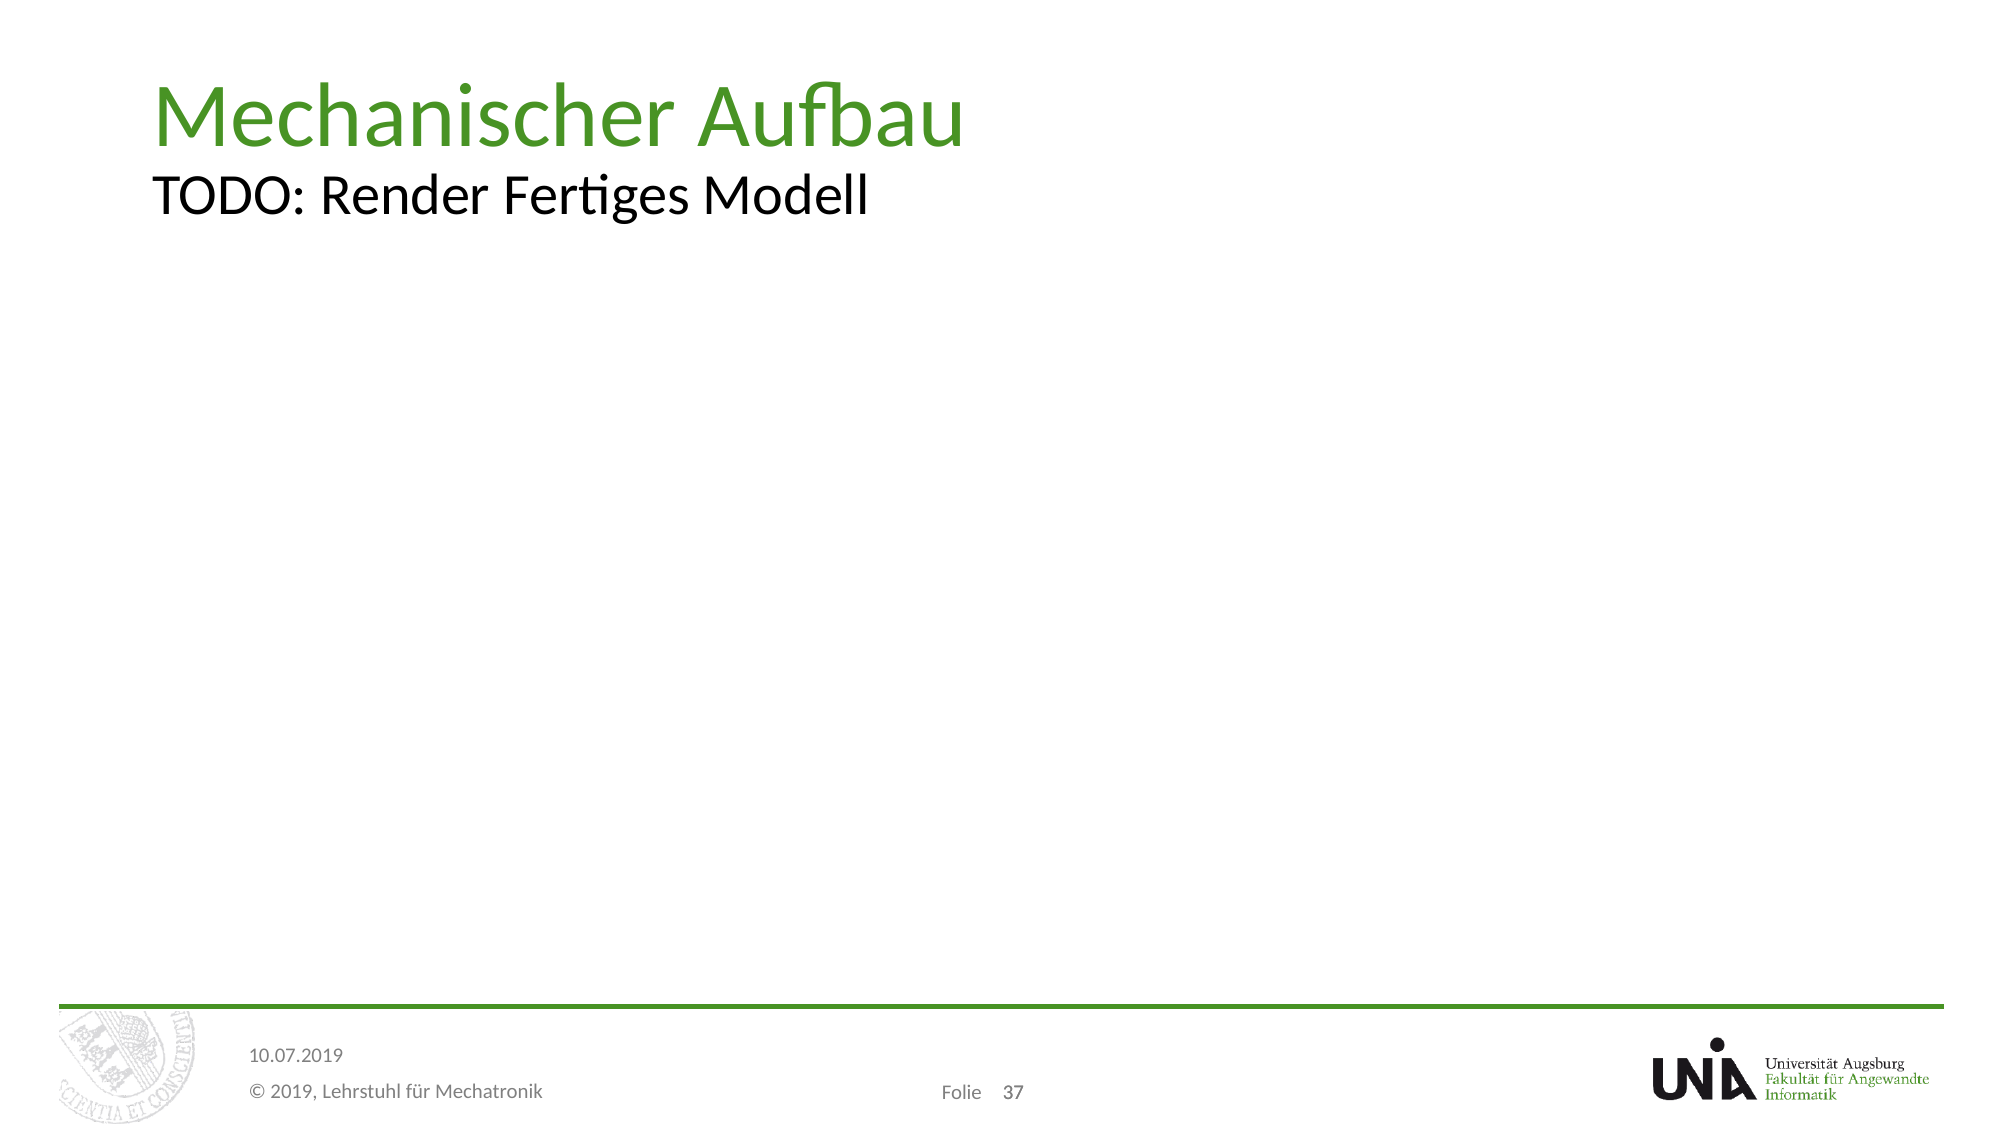

# Mechanischer Aufbau
TODO: Render Fertiges Modell
37